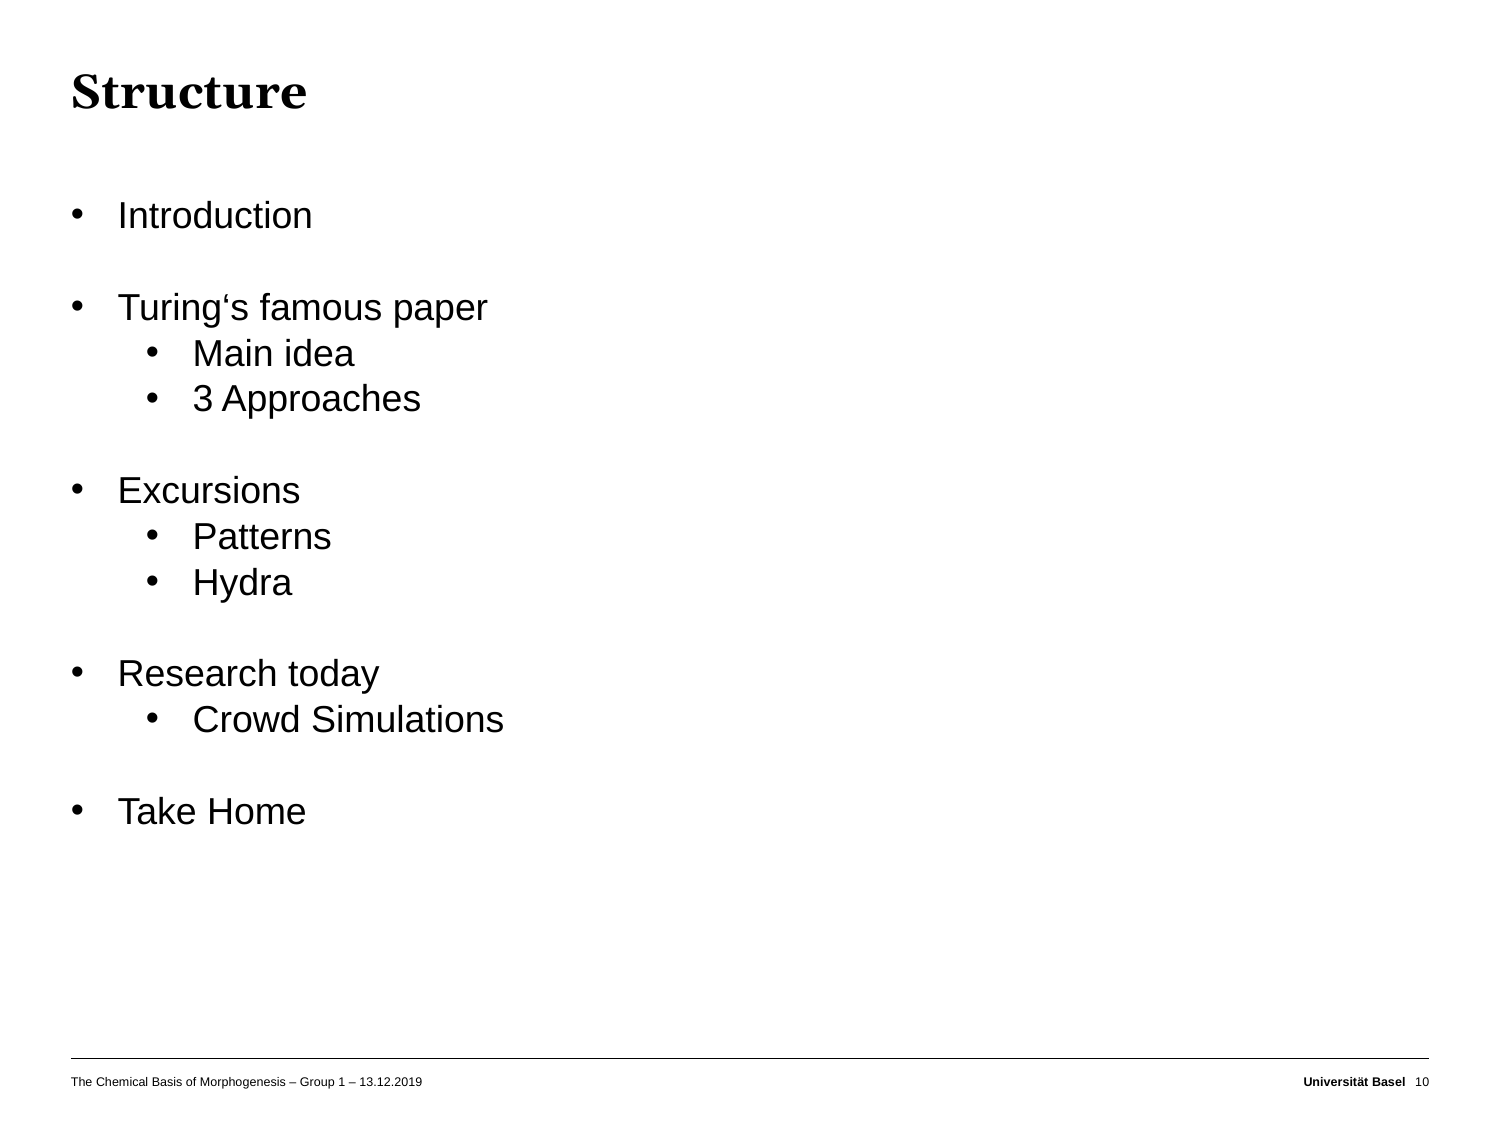

# Structure
Introduction

Turing‘s famous paper
Main idea
3 Approaches

Excursions
Patterns
Hydra

Research today
Crowd Simulations

Take Home

The Chemical Basis of Morphogenesis – Group 1 – 13.12.2019
Universität Basel
10